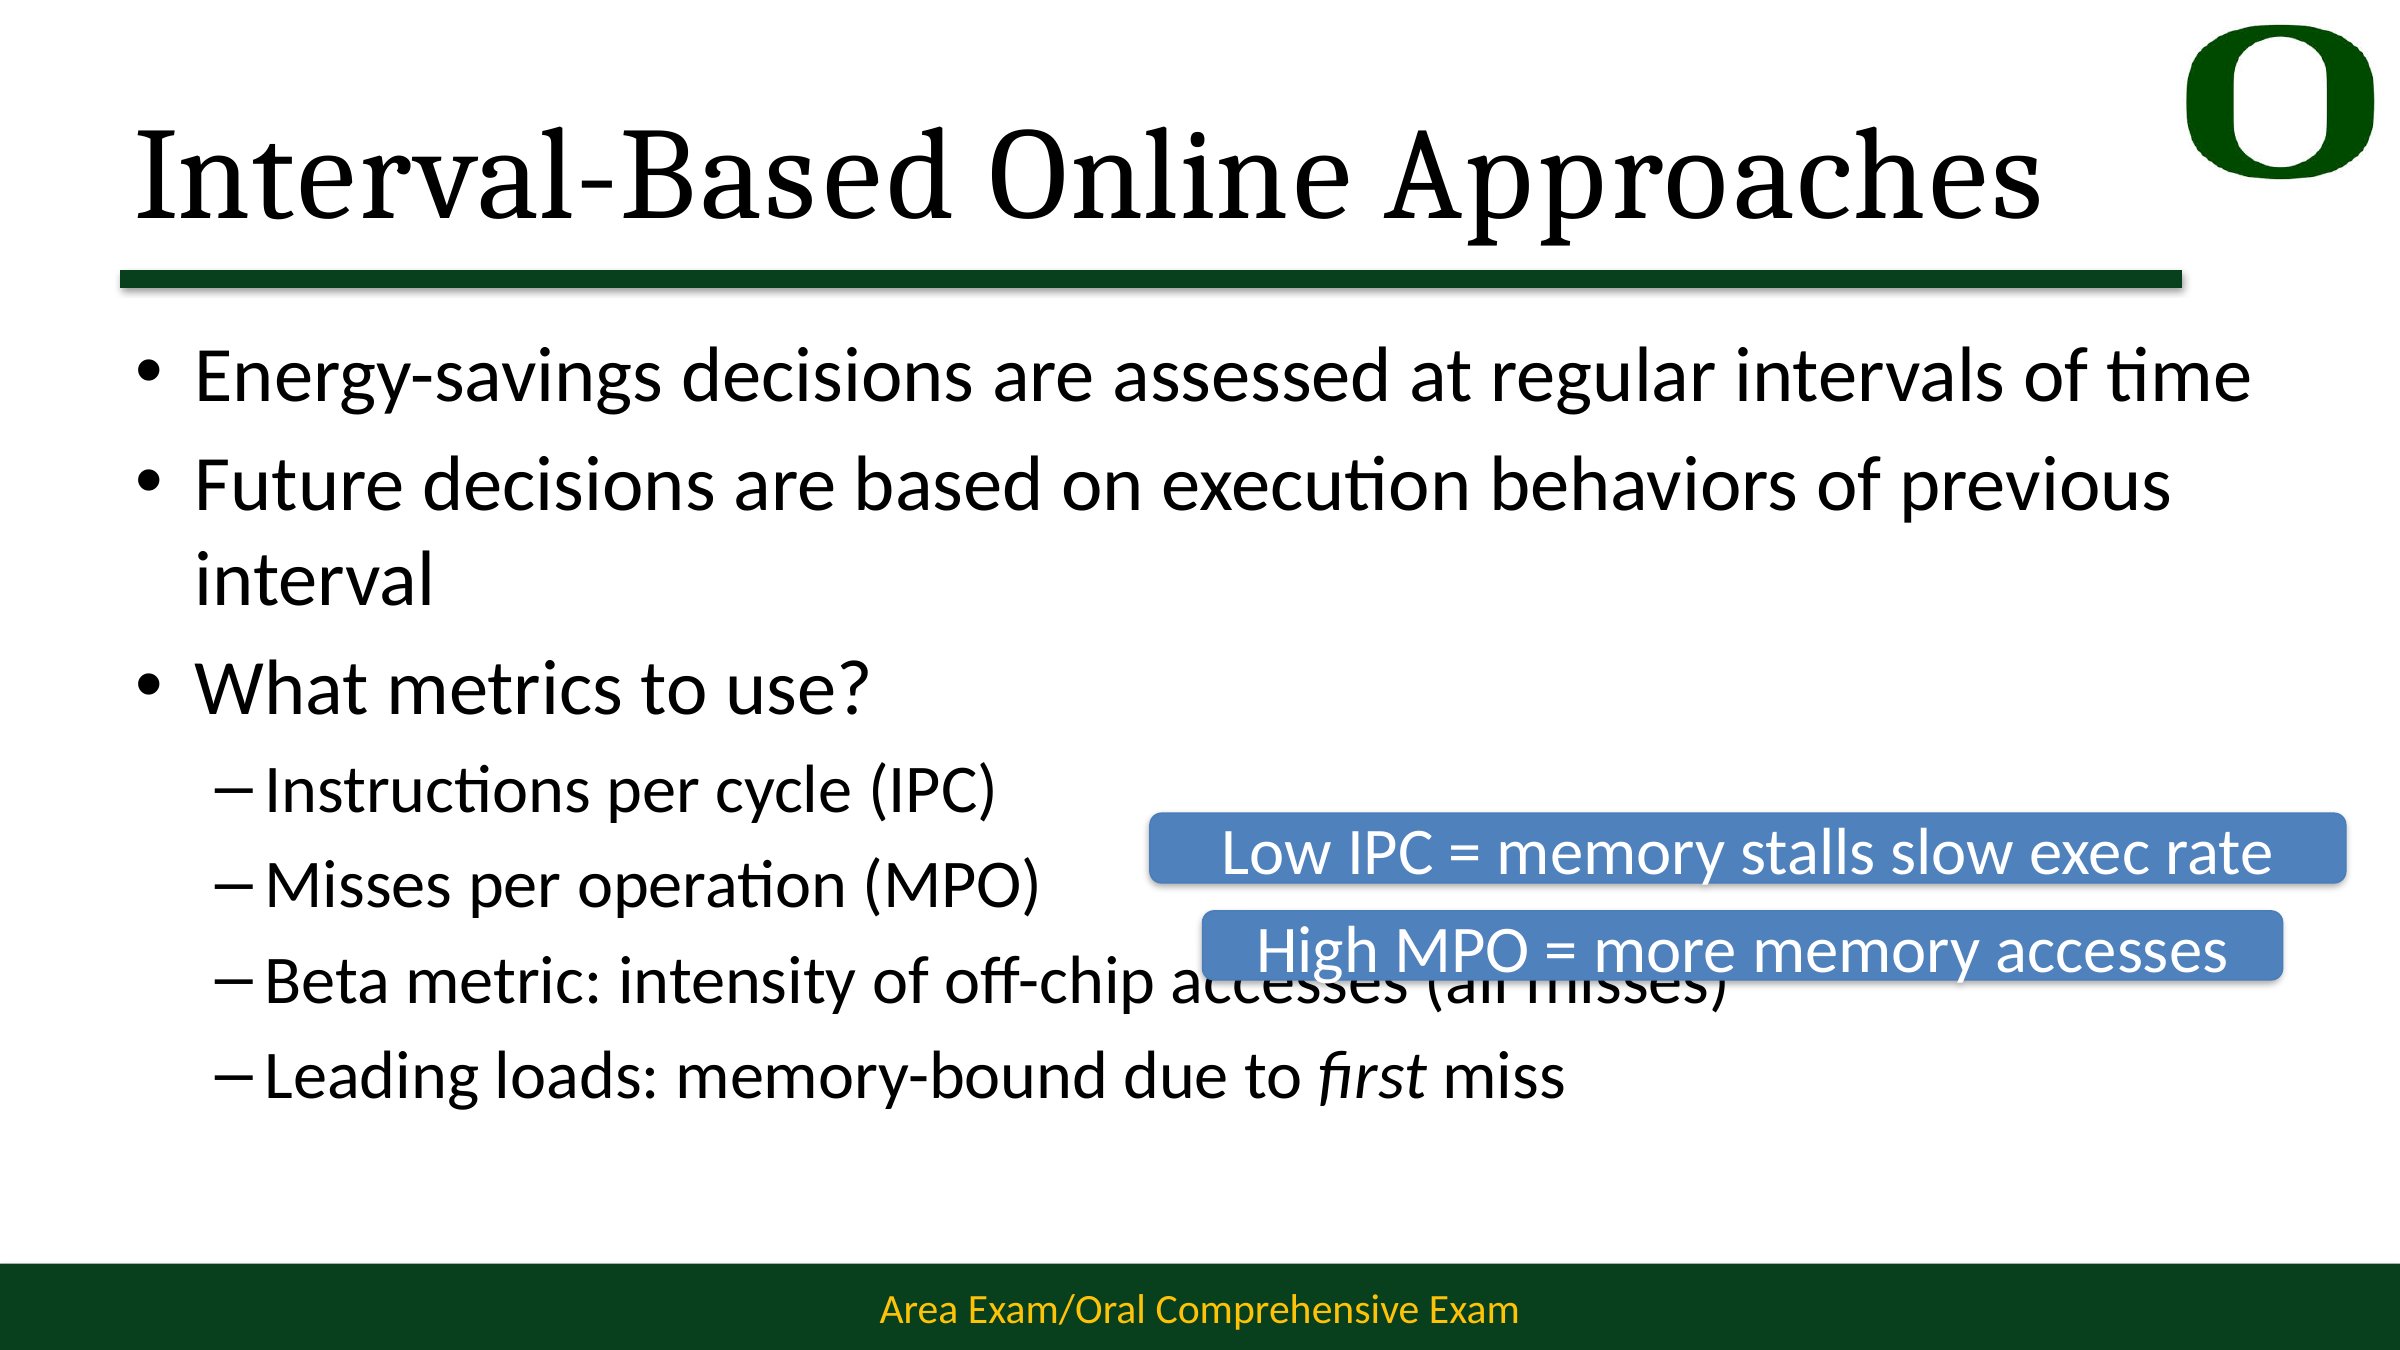

# Interval-Based Online Approaches
Energy-savings decisions are assessed at regular intervals of time
Future decisions are based on execution behaviors of previous interval
What metrics to use?
Instructions per cycle (IPC)
Misses per operation (MPO)
Beta metric: intensity of off-chip accesses (all misses)
Leading loads: memory-bound due to first miss
Low IPC = memory stalls slow exec rate
High MPO = more memory accesses
22